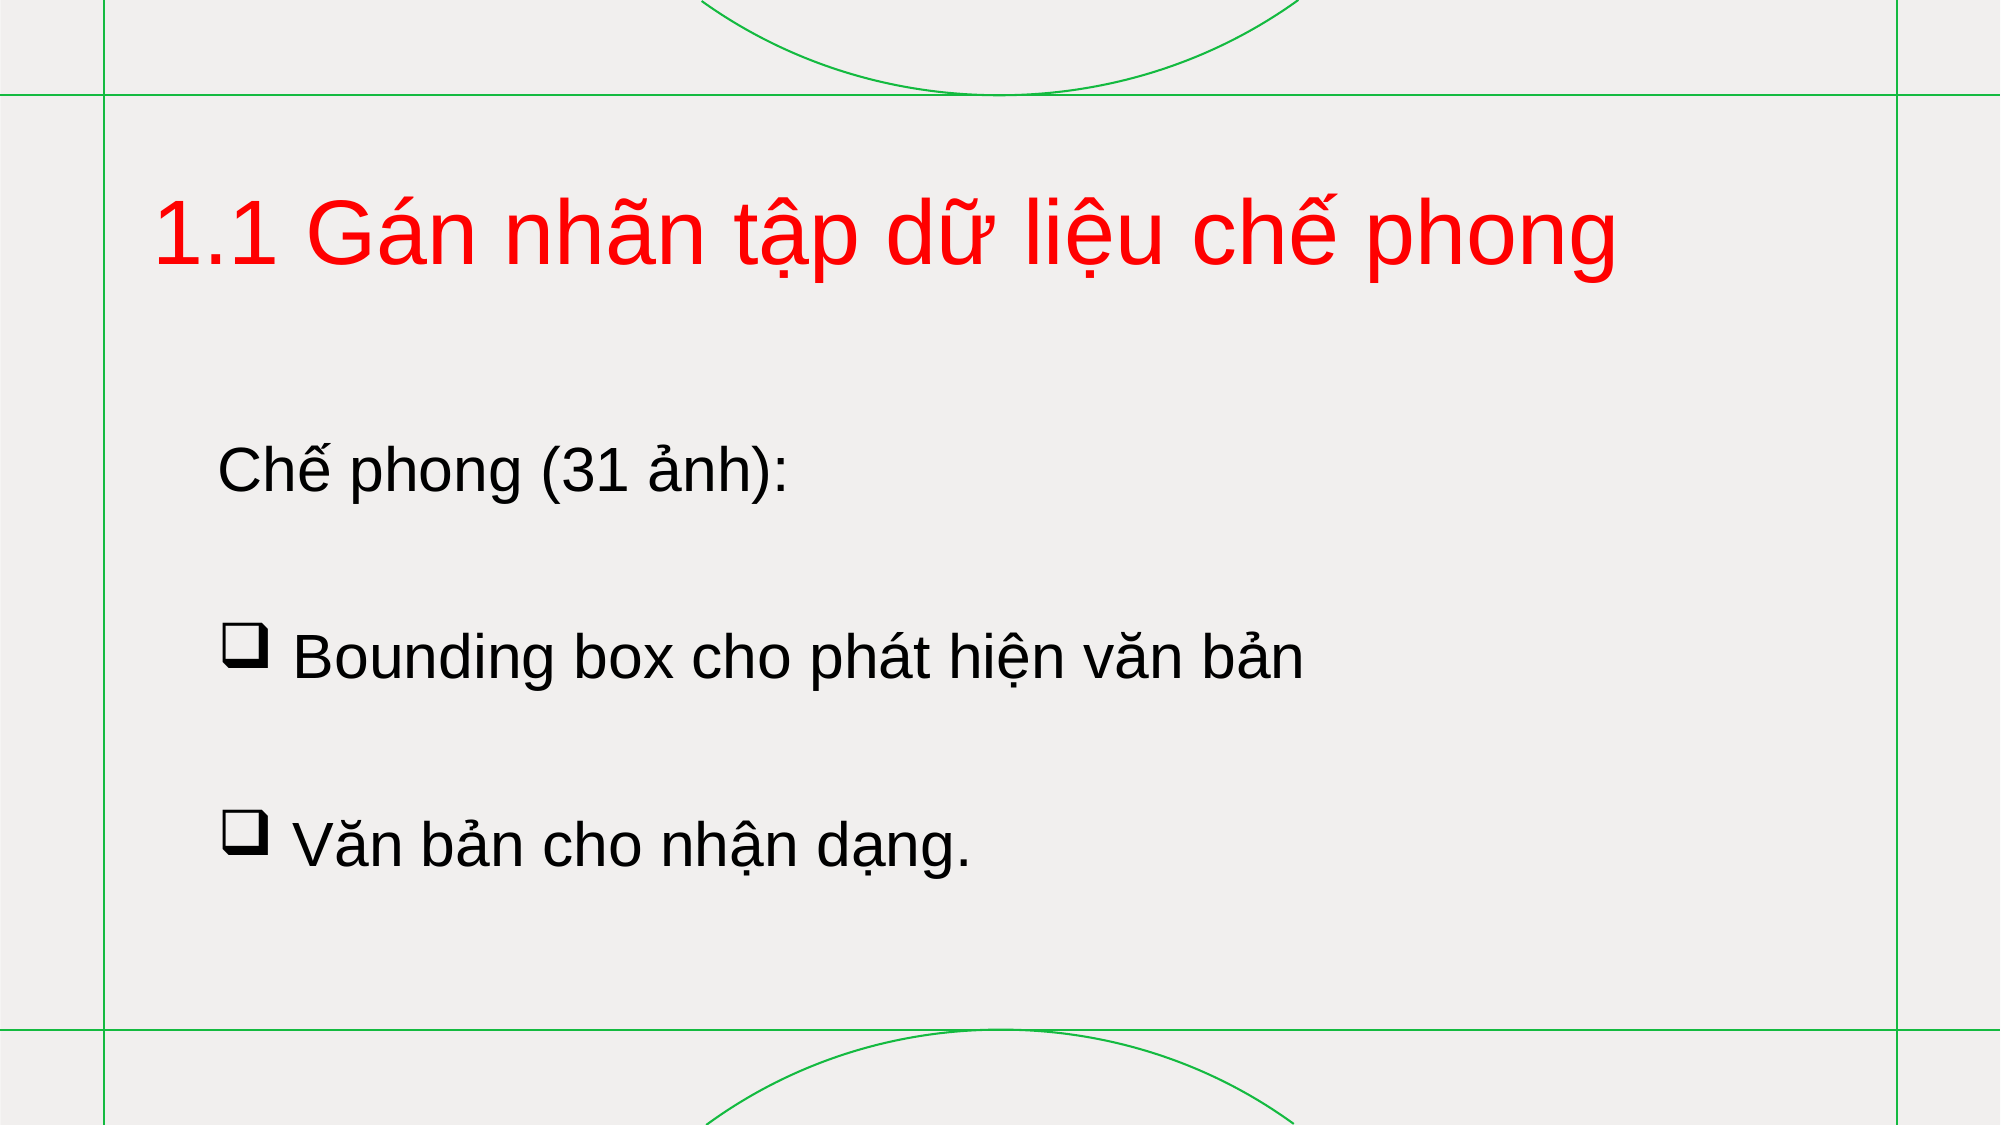

# 1.1 Gán nhãn tập dữ liệu chế phong
Chế phong (31 ảnh):
Bounding box cho phát hiện văn bản
Văn bản cho nhận dạng.